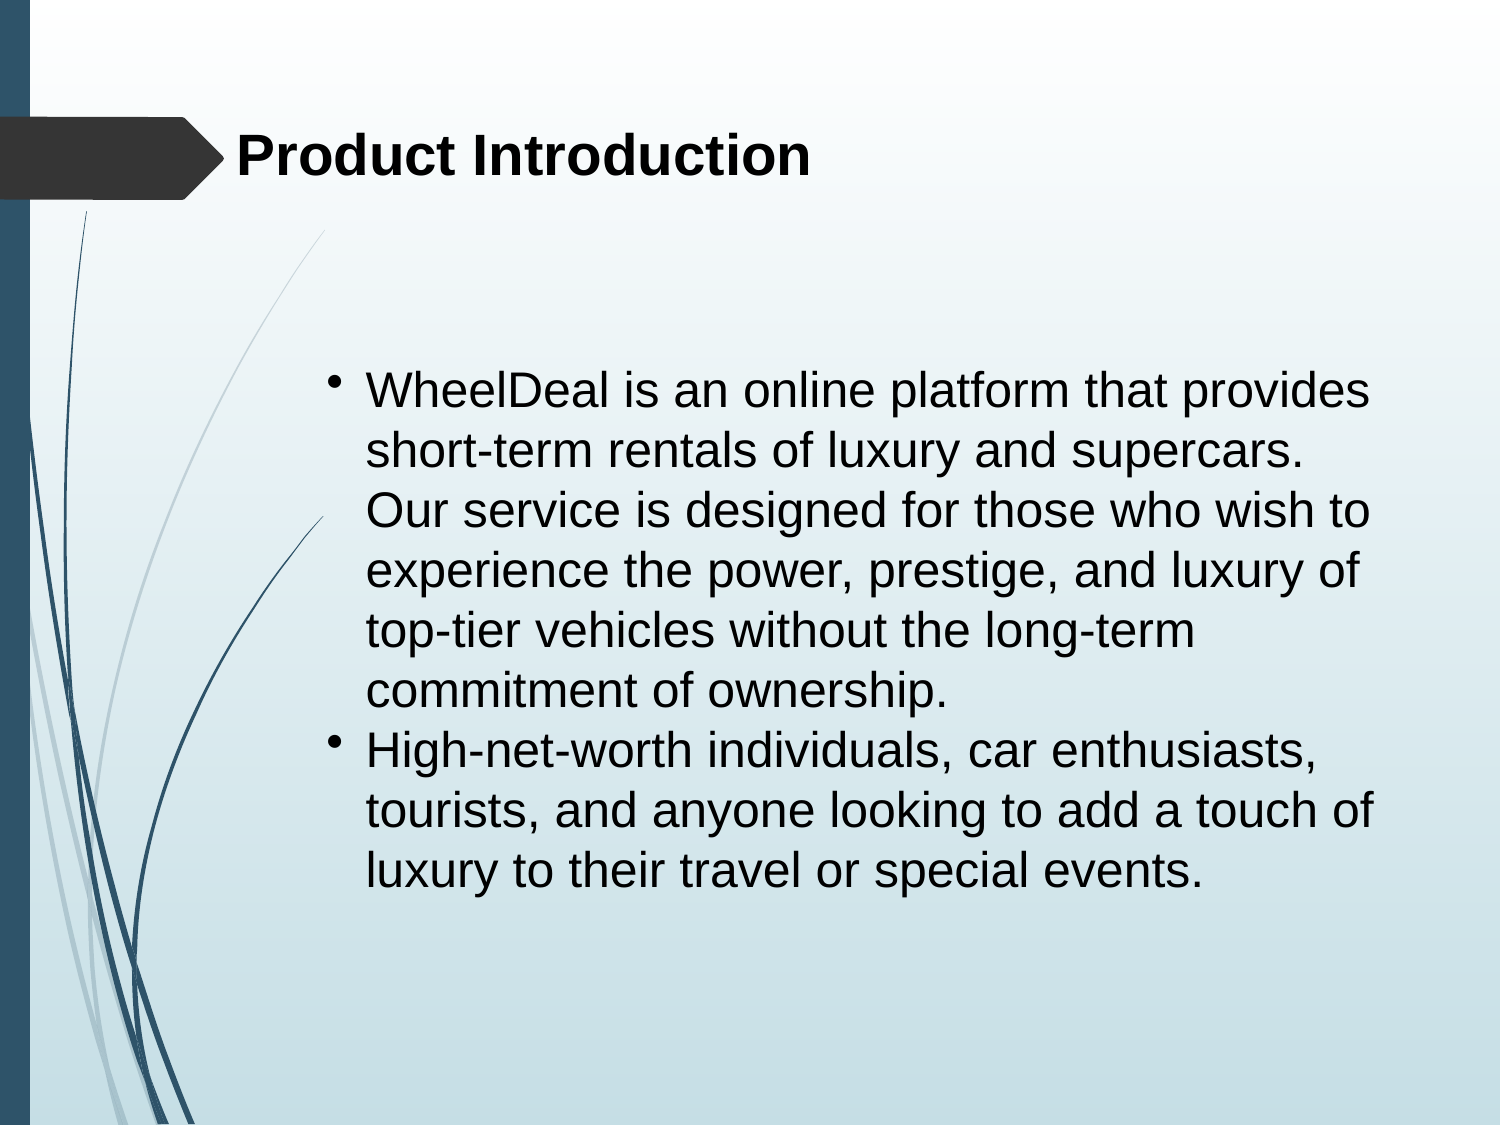

# Product Introduction
WheelDeal is an online platform that provides short-term rentals of luxury and supercars. Our service is designed for those who wish to experience the power, prestige, and luxury of top-tier vehicles without the long-term commitment of ownership.
High-net-worth individuals, car enthusiasts, tourists, and anyone looking to add a touch of luxury to their travel or special events.